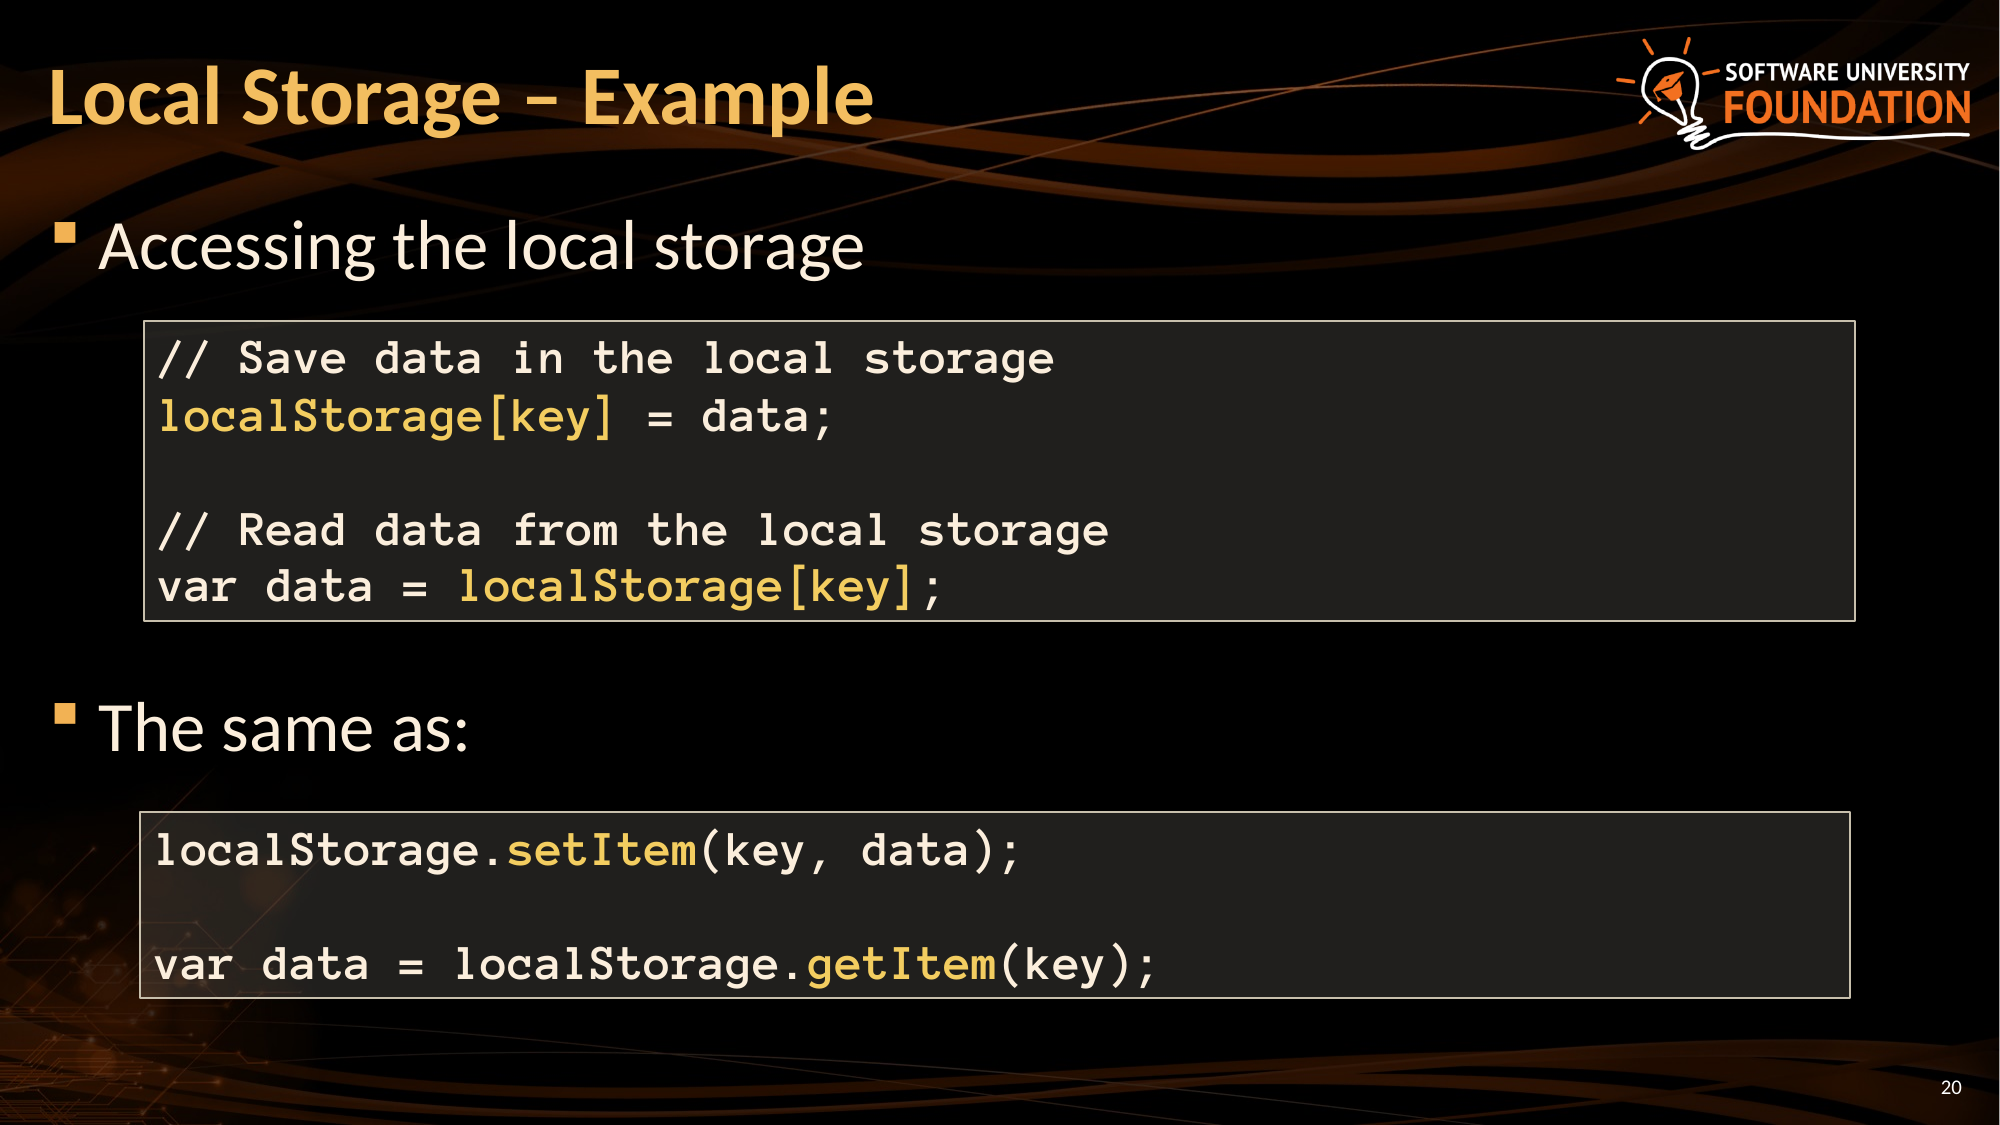

# Local Storage – Example
Accessing the local storage

The same as:
// Save data in the local storage
localStorage[key] = data;

// Read data from the local storage
var data = localStorage[key];
localStorage.setItem(key, data);

var data = localStorage.getItem(key);
20